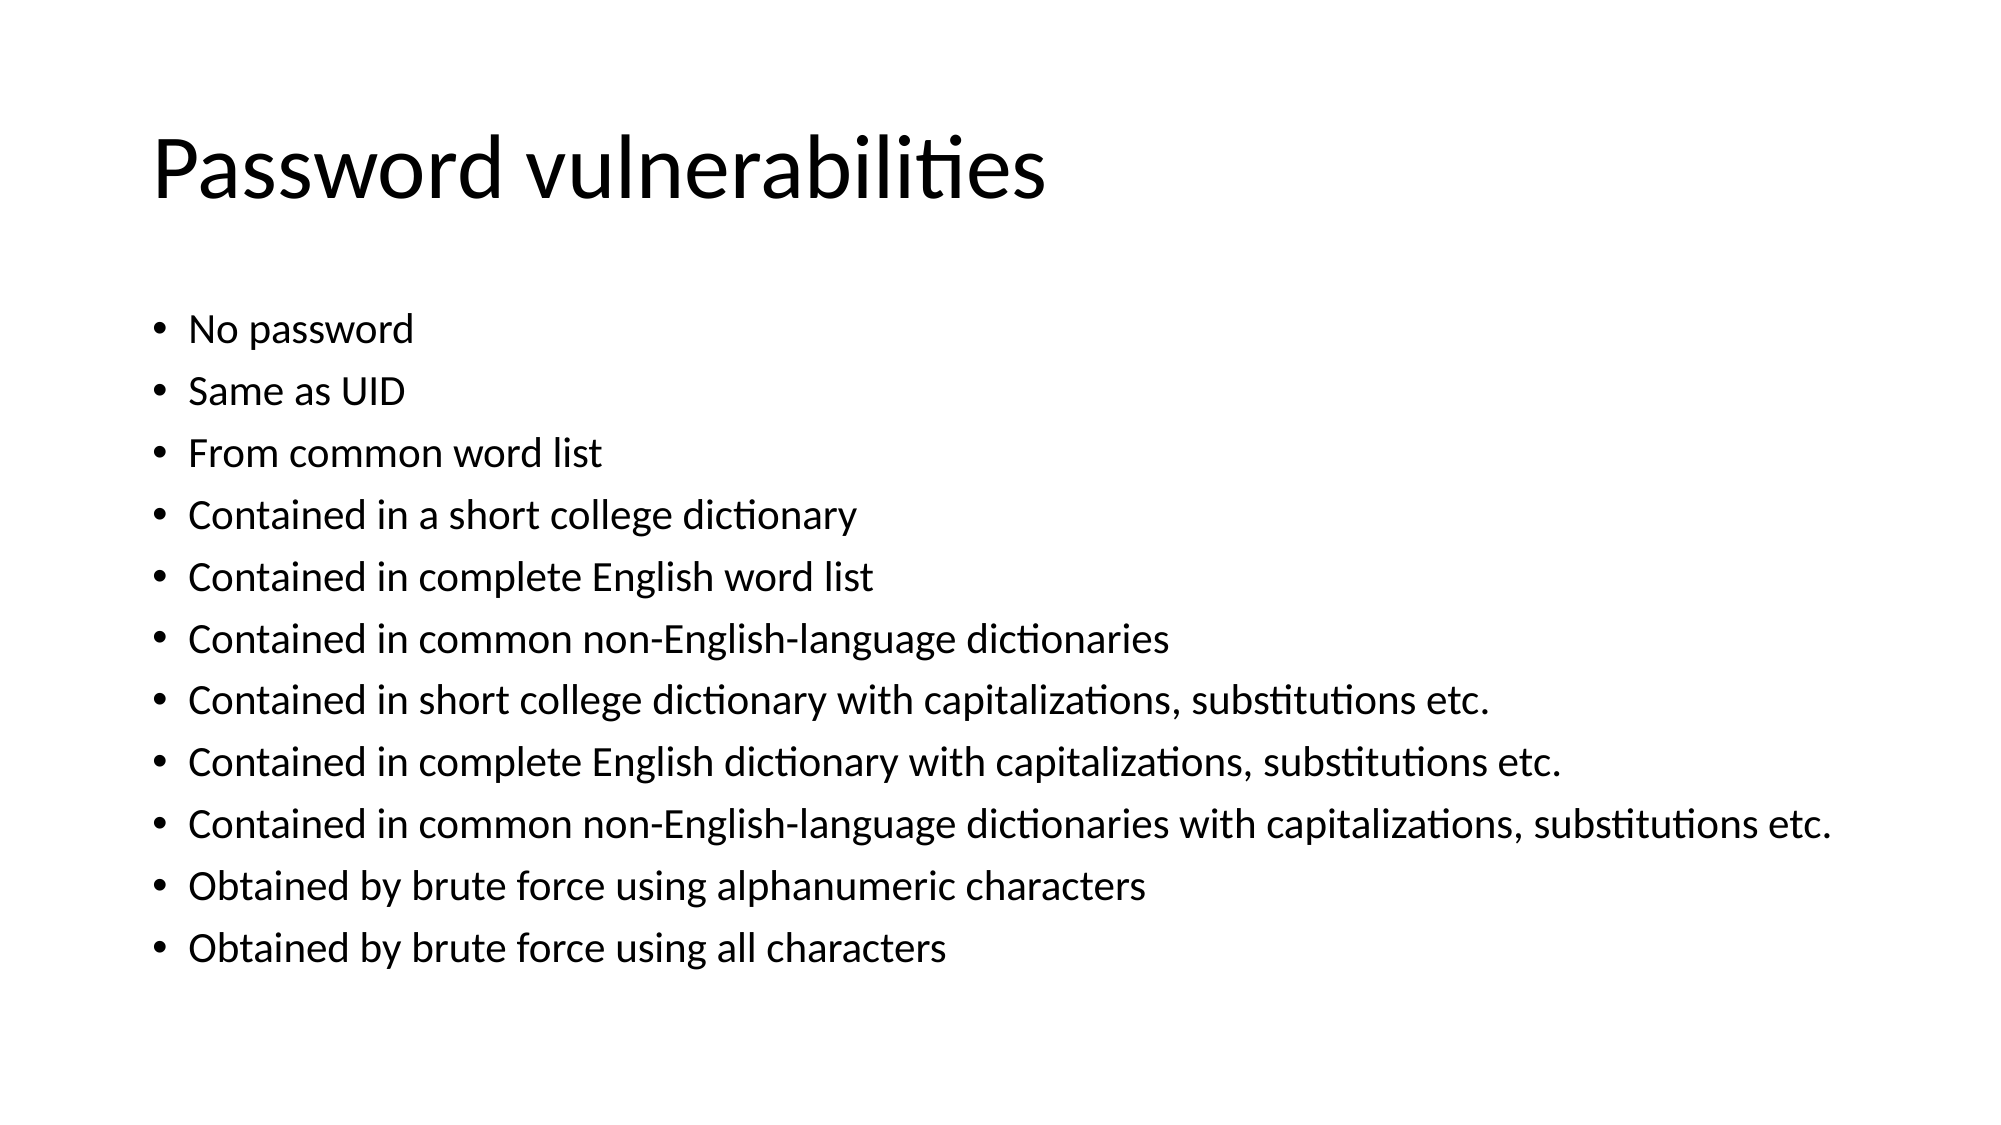

# Password vulnerabilities
No password
Same as UID
From common word list
Contained in a short college dictionary
Contained in complete English word list
Contained in common non-English-language dictionaries
Contained in short college dictionary with capitalizations, substitutions etc.
Contained in complete English dictionary with capitalizations, substitutions etc.
Contained in common non-English-language dictionaries with capitalizations, substitutions etc.
Obtained by brute force using alphanumeric characters
Obtained by brute force using all characters